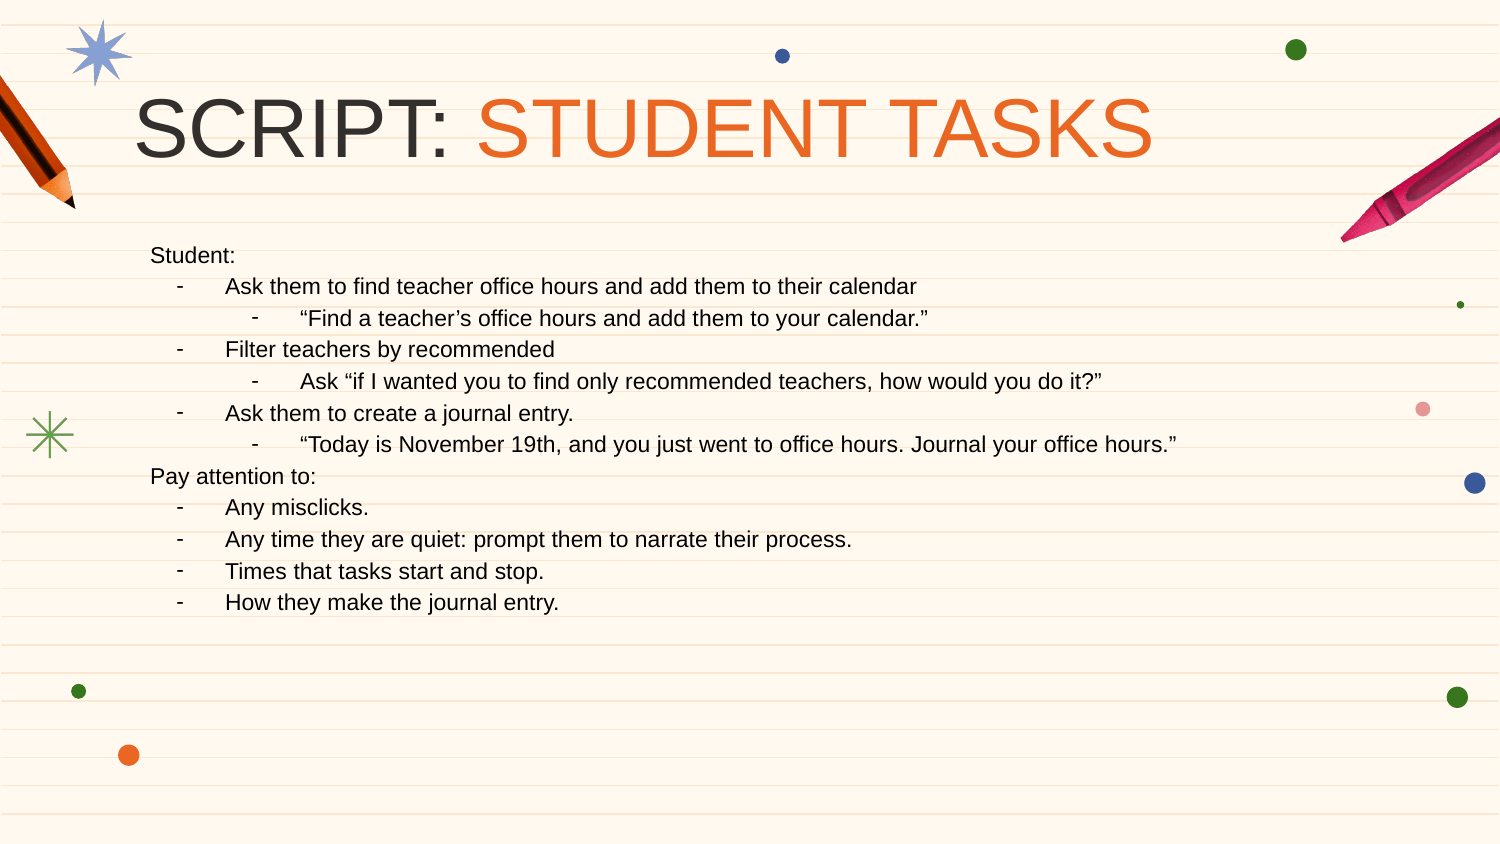

# SCRIPT: STUDENT TASKS
Student:
Ask them to find teacher office hours and add them to their calendar
“Find a teacher’s office hours and add them to your calendar.”
Filter teachers by recommended
Ask “if I wanted you to find only recommended teachers, how would you do it?”
Ask them to create a journal entry.
“Today is November 19th, and you just went to office hours. Journal your office hours.”
Pay attention to:
Any misclicks.
Any time they are quiet: prompt them to narrate their process.
Times that tasks start and stop.
How they make the journal entry.